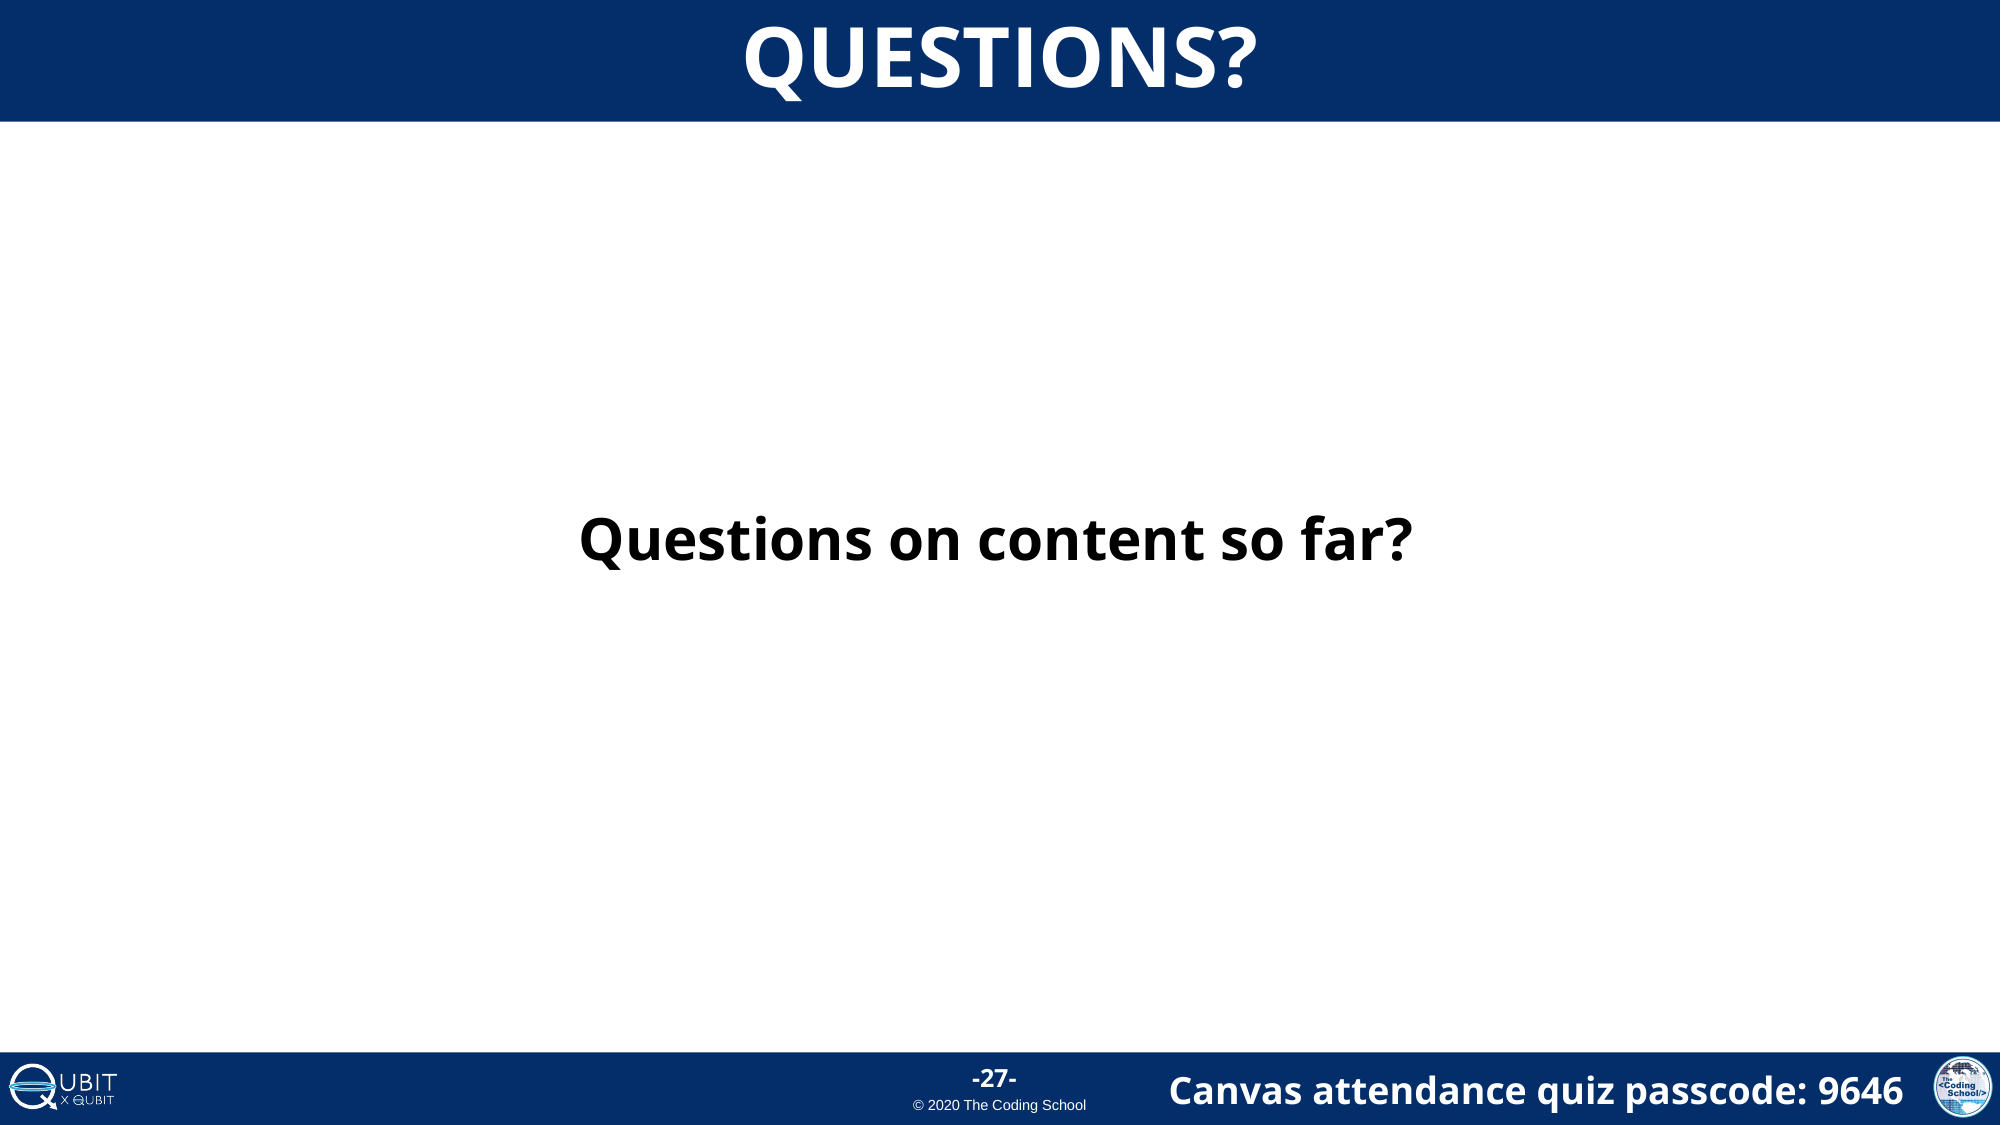

# Questions?

Questions on content so far?

-27-